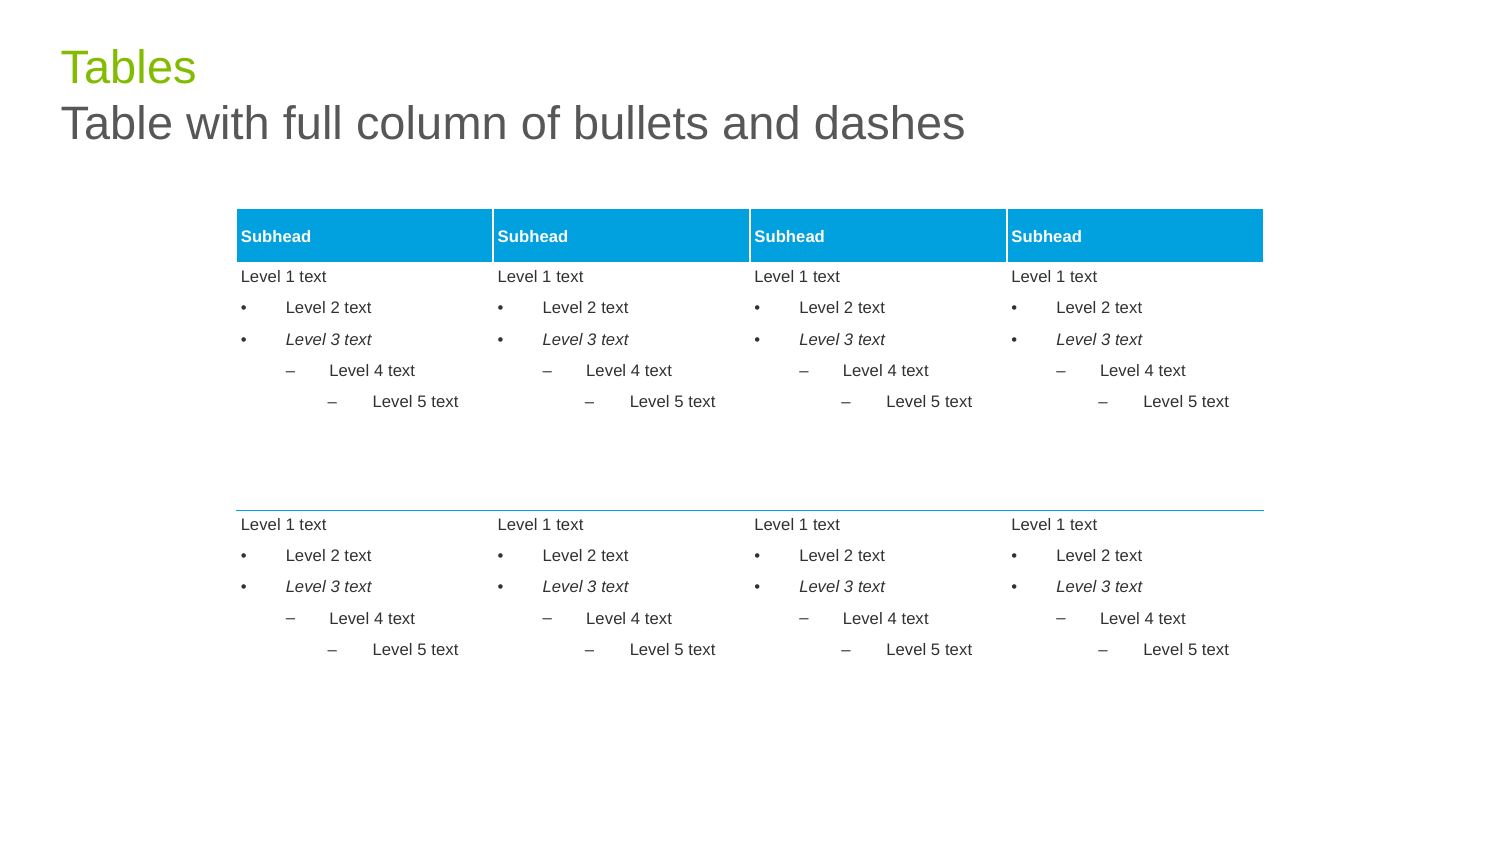

# Tables Table with full column of bullets and dashes
| Subhead | Subhead | Subhead | Subhead |
| --- | --- | --- | --- |
| Level 1 text Level 2 text Level 3 text Level 4 text Level 5 text | Level 1 text Level 2 text Level 3 text Level 4 text Level 5 text | Level 1 text Level 2 text Level 3 text Level 4 text Level 5 text | Level 1 text Level 2 text Level 3 text Level 4 text Level 5 text |
| Level 1 text Level 2 text Level 3 text Level 4 text Level 5 text | Level 1 text Level 2 text Level 3 text Level 4 text Level 5 text | Level 1 text Level 2 text Level 3 text Level 4 text Level 5 text | Level 1 text Level 2 text Level 3 text Level 4 text Level 5 text |